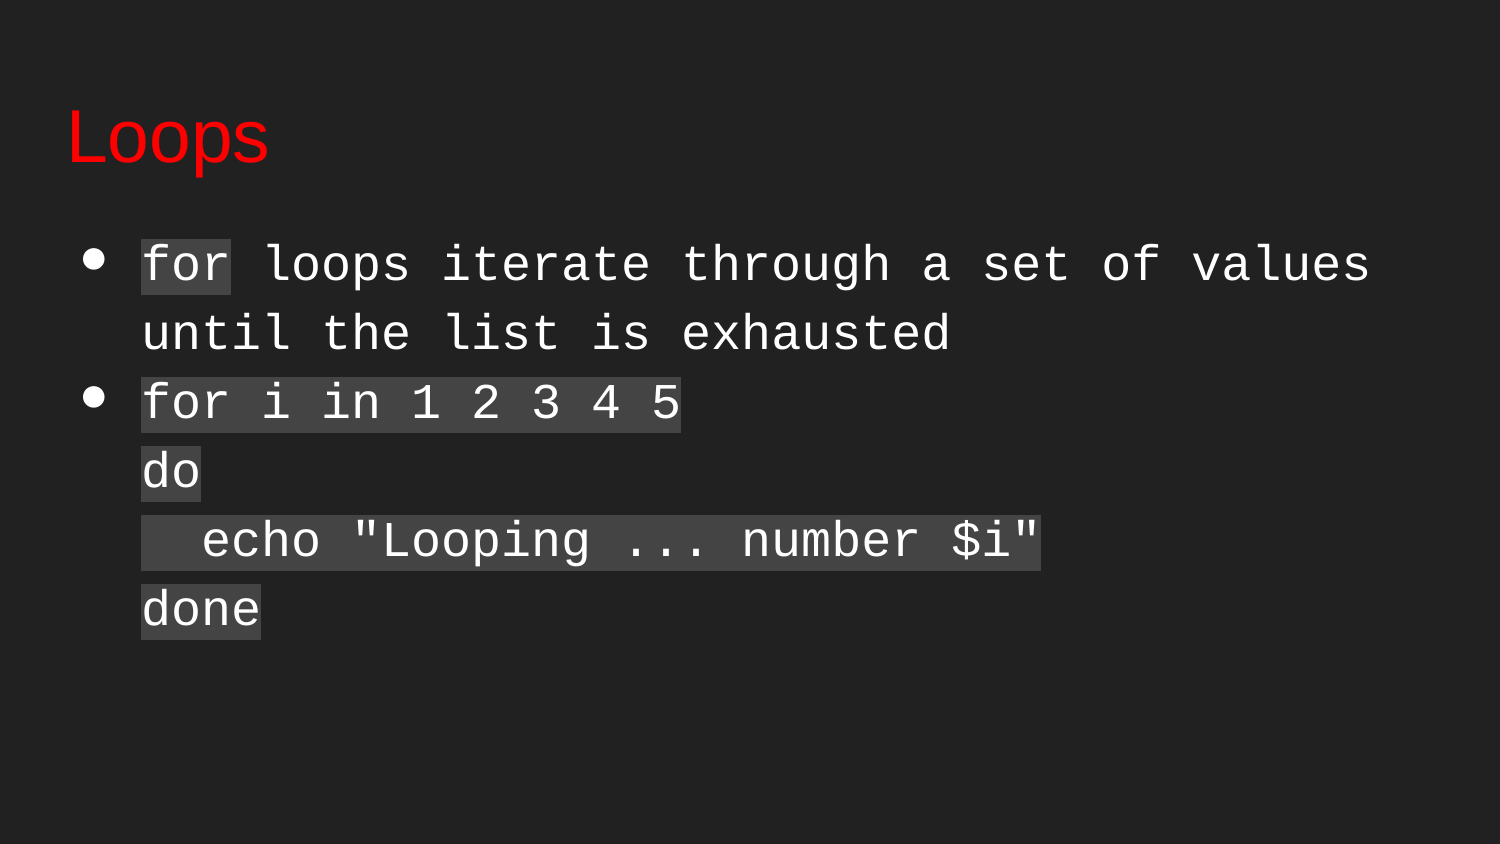

# Loops
for loops iterate through a set of values until the list is exhausted
for i in 1 2 3 4 5
do
  echo "Looping ... number $i"
done